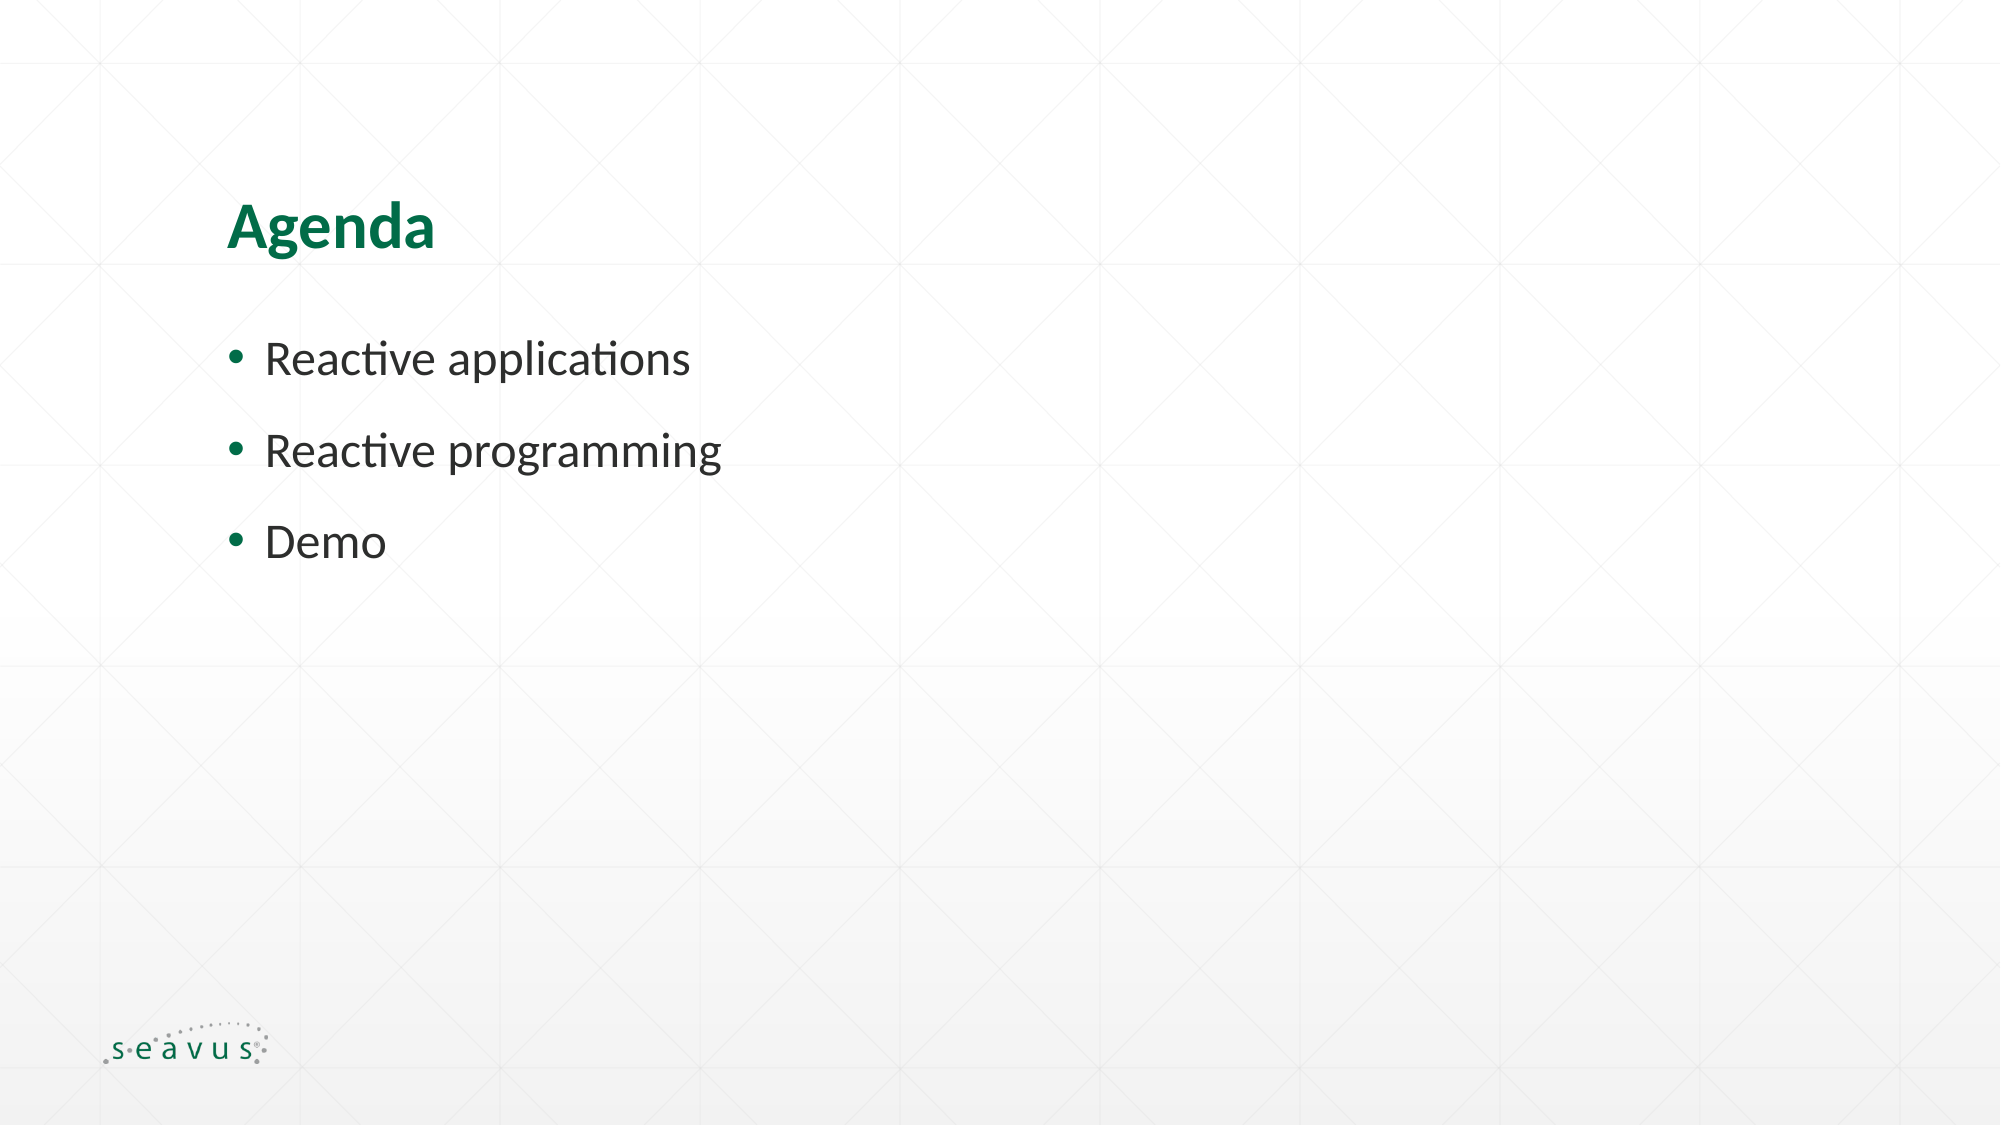

# Agenda
Reactive applications
Reactive programming
Demo